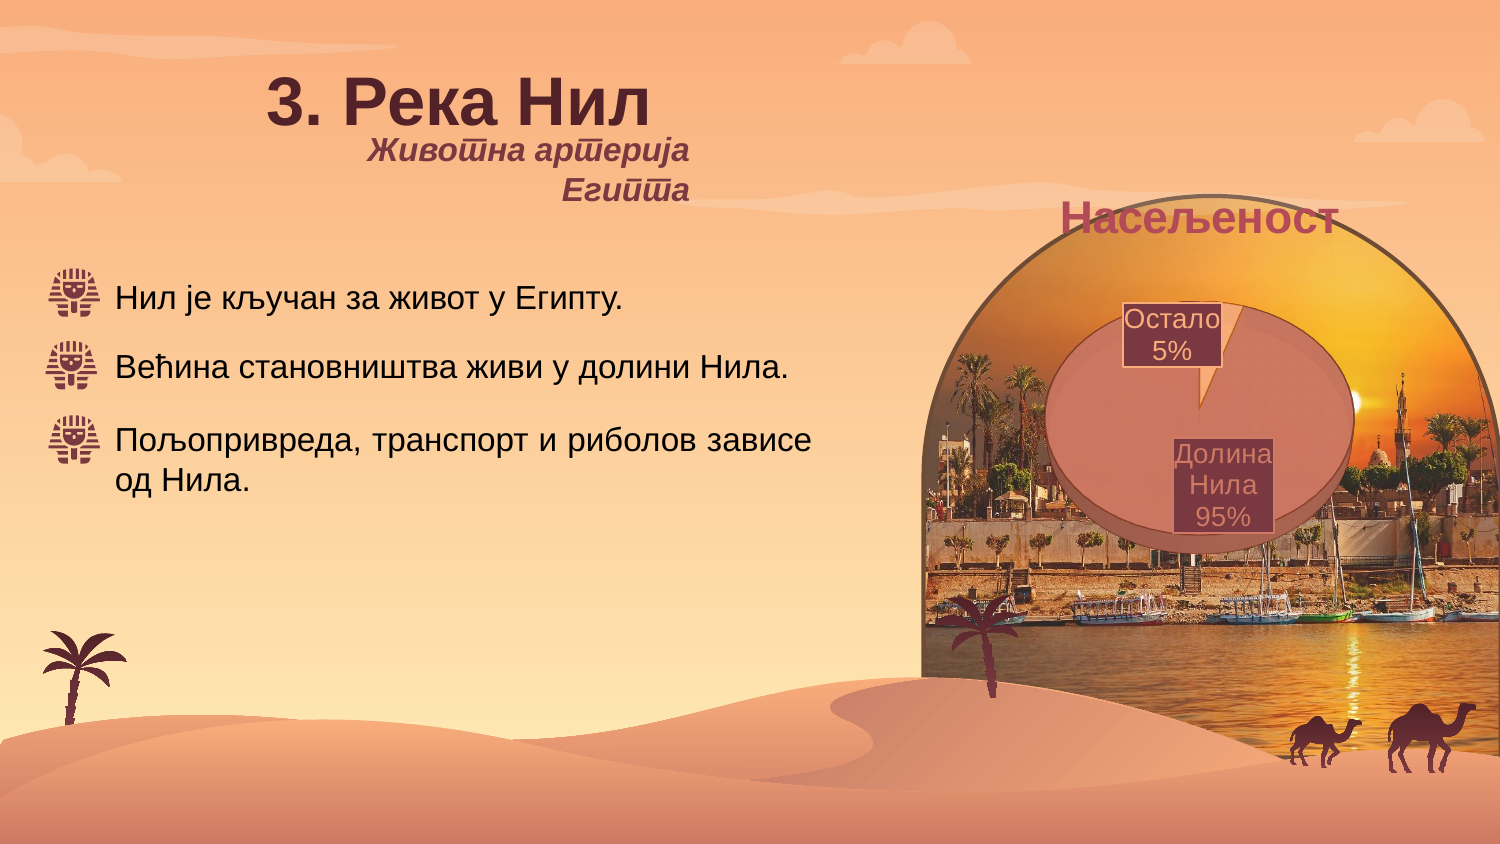

3. Река Нил
# Животна артерија Египта

[unsupported chart]

Нил је кључан за живот у Египту.

Већина становништва живи у долини Нила.

Пољопривреда, транспорт и риболов зависе од Нила.